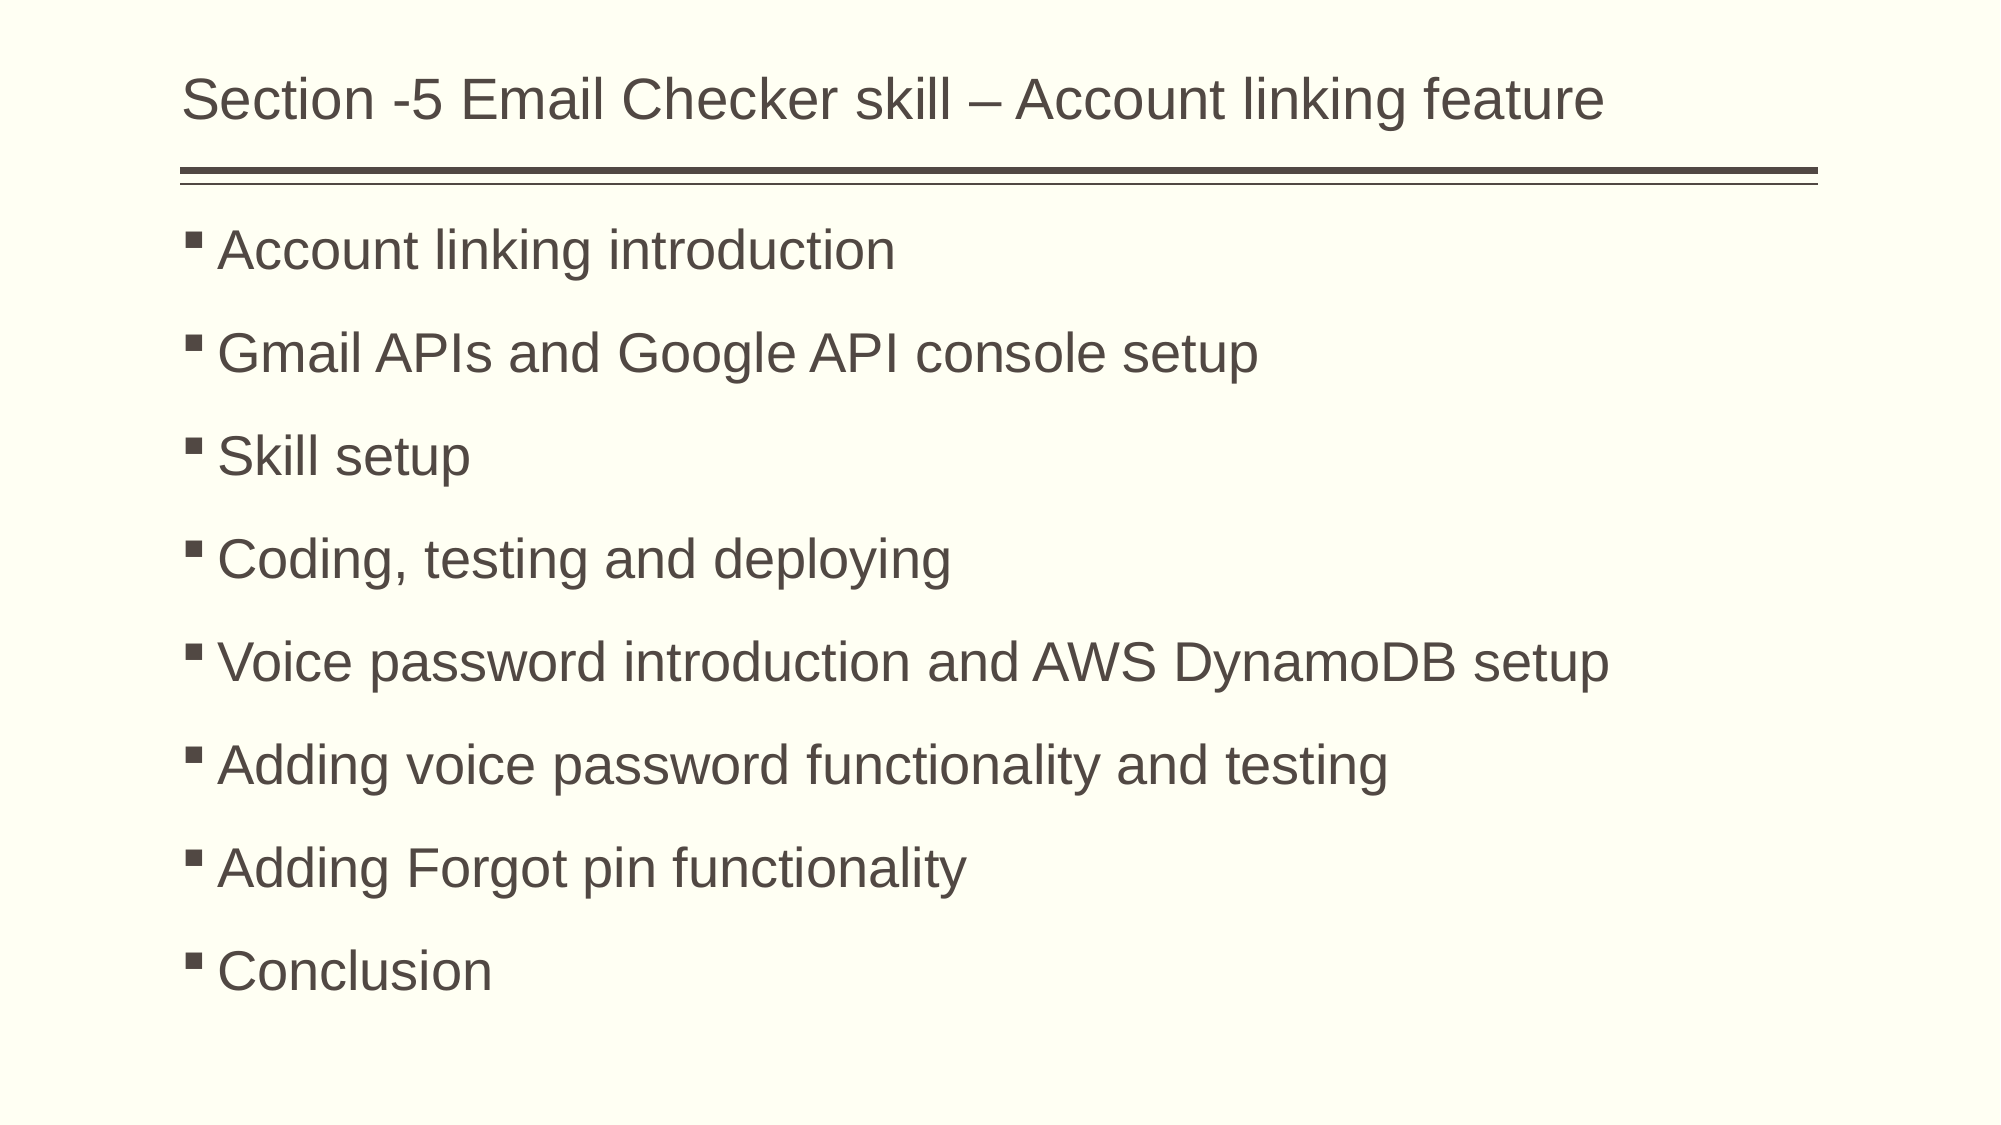

# Section -5 Email Checker skill – Account linking feature
Account linking introduction
Gmail APIs and Google API console setup
Skill setup
Coding, testing and deploying
Voice password introduction and AWS DynamoDB setup
Adding voice password functionality and testing
Adding Forgot pin functionality
Conclusion